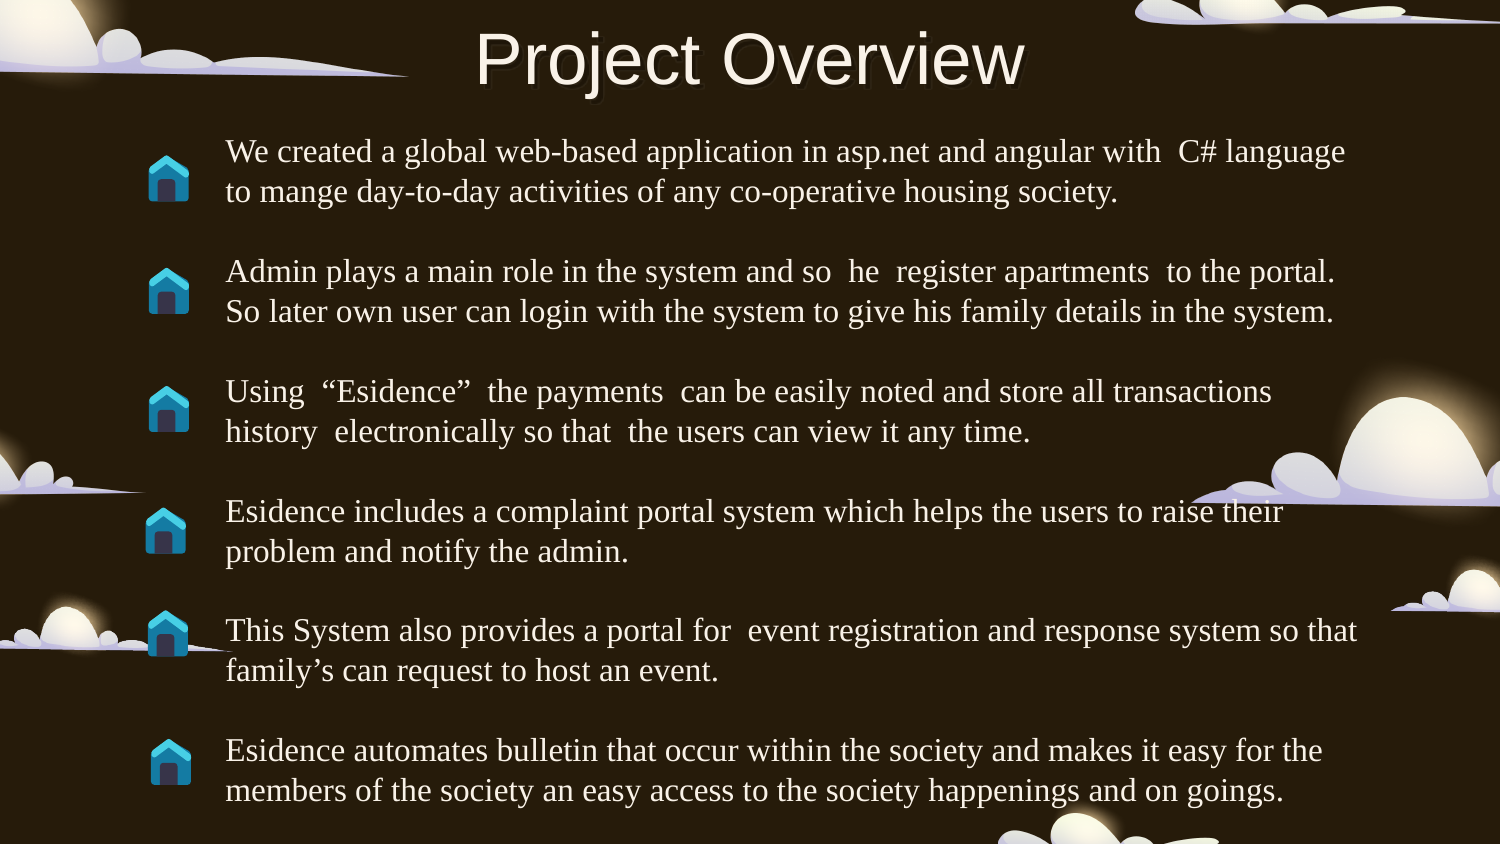

# Project Overview

We created a global web-based application in asp.net and angular with  C# language to mange day-to-day activities of any co-operative housing society.

Admin plays a main role in the system and so  he  register apartments  to the portal. So later own user can login with the system to give his family details in the system.

Using  “Esidence”  the payments  can be easily noted and store all transactions history  electronically so that  the users can view it any time.

Esidence includes a complaint portal system which helps the users to raise their problem and notify the admin.

This System also provides a portal for  event registration and response system so that family’s can request to host an event.

Esidence automates bulletin that occur within the society and makes it easy for the members of the society an easy access to the society happenings and on goings.